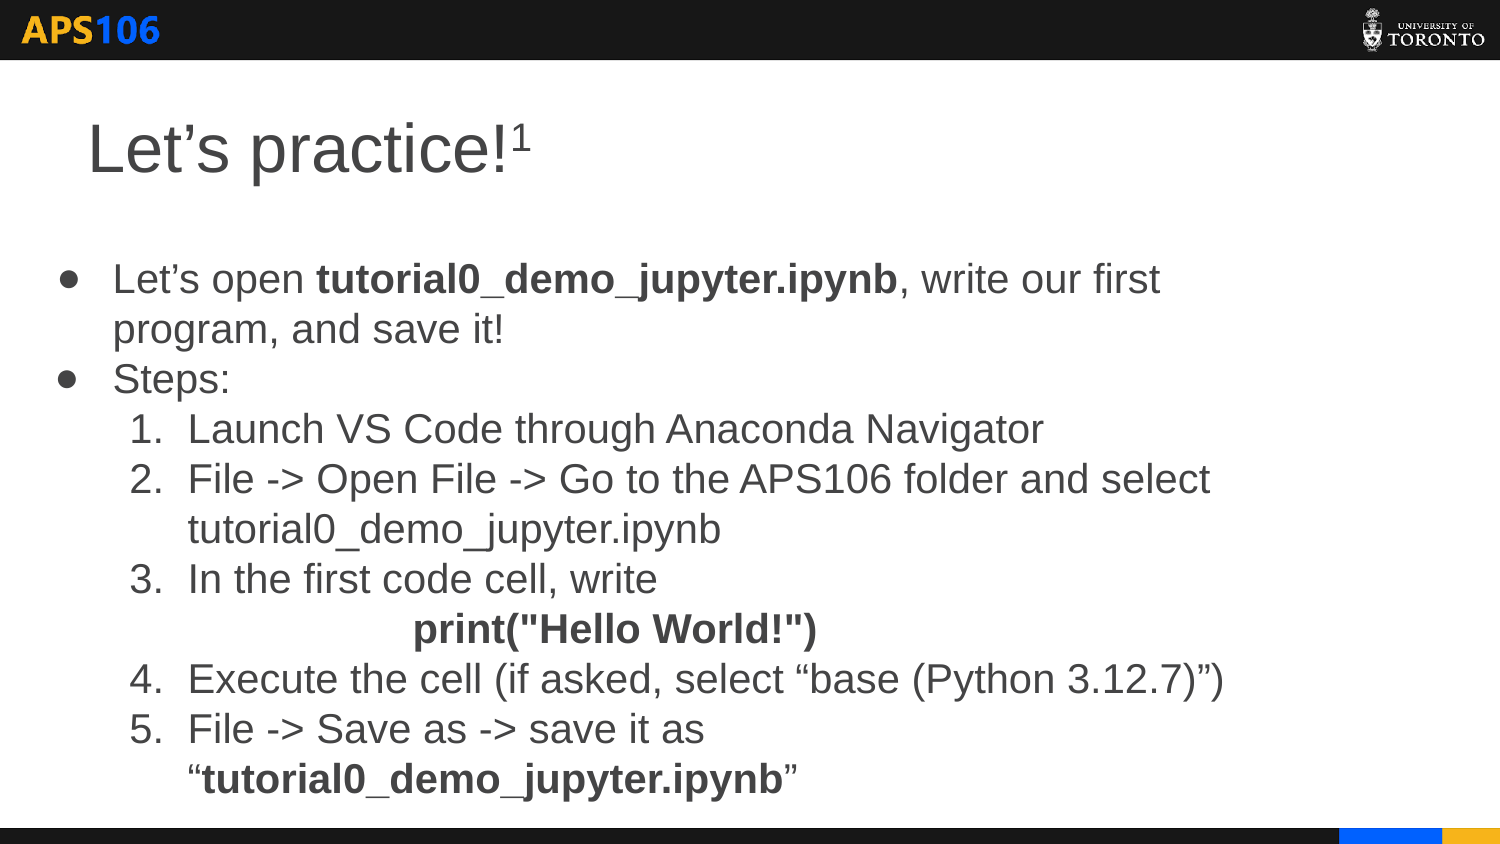

Let’s practice!1
Let’s open tutorial0_demo_jupyter.ipynb, write our first program, and save it!
Steps:
Launch VS Code through Anaconda Navigator
File -> Open File -> Go to the APS106 folder and select tutorial0_demo_jupyter.ipynb
In the first code cell, write
print("Hello World!")
Execute the cell (if asked, select “base (Python 3.12.7)”)
File -> Save as -> save it as “tutorial0_demo_jupyter.ipynb”